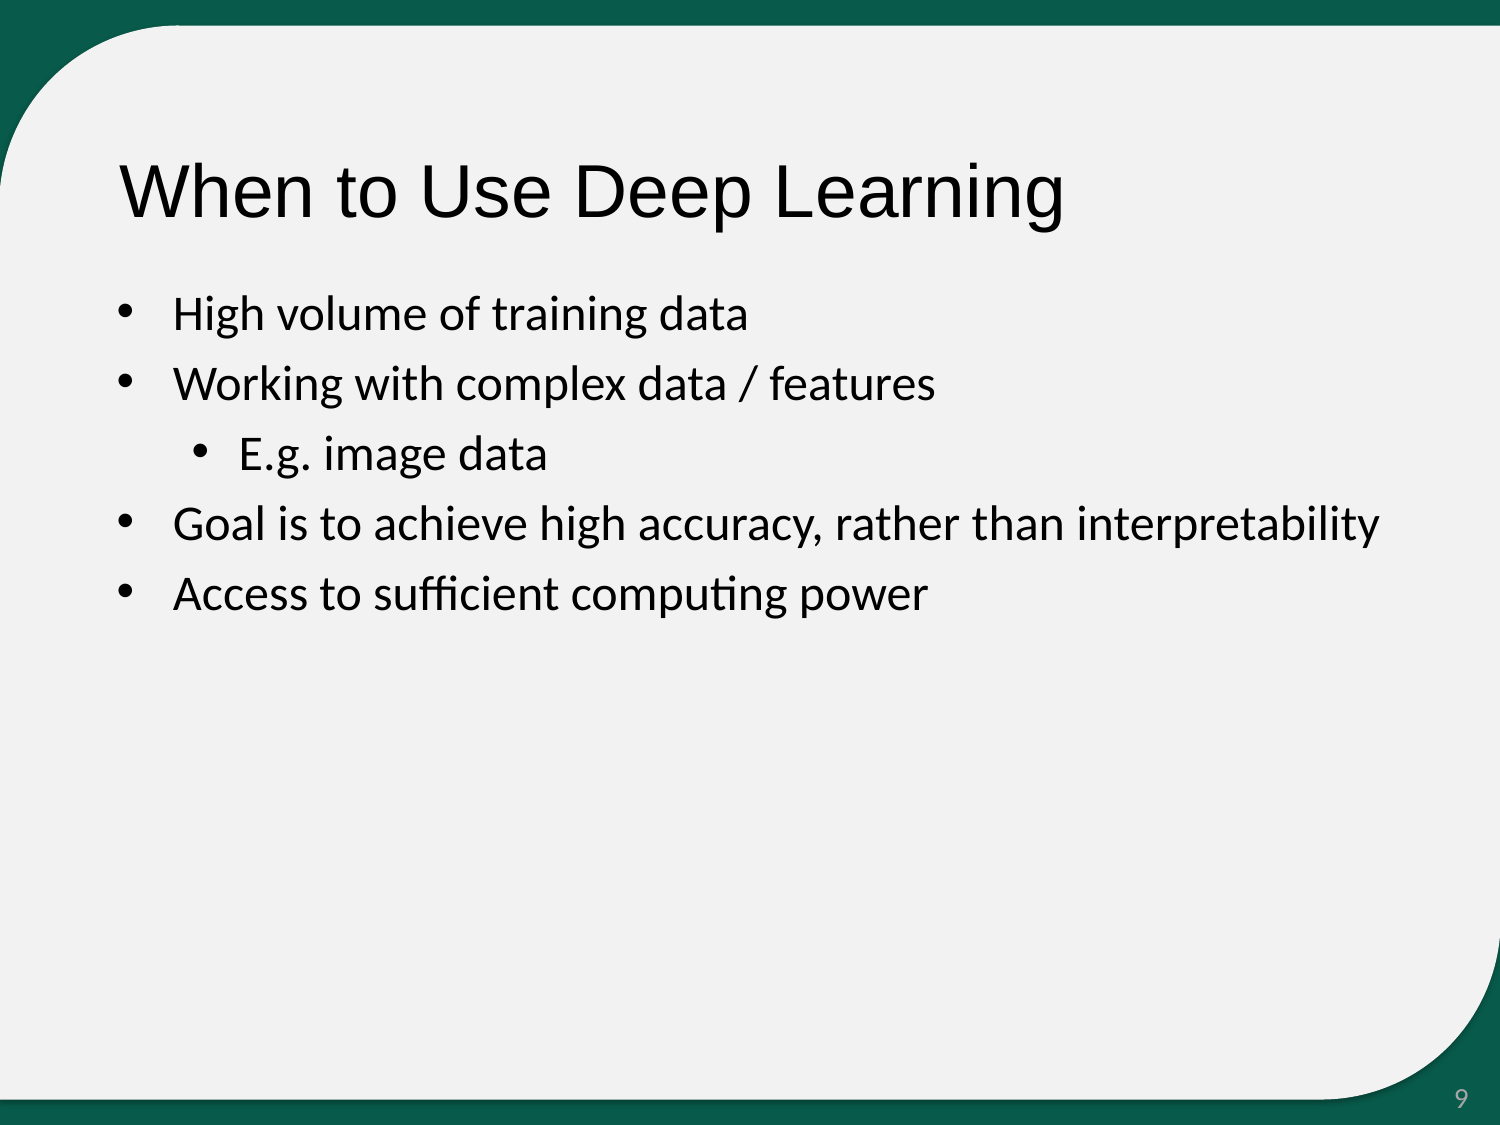

When to Use Deep Learning
High volume of training data
Working with complex data / features
E.g. image data
Goal is to achieve high accuracy, rather than interpretability
Access to sufficient computing power

9